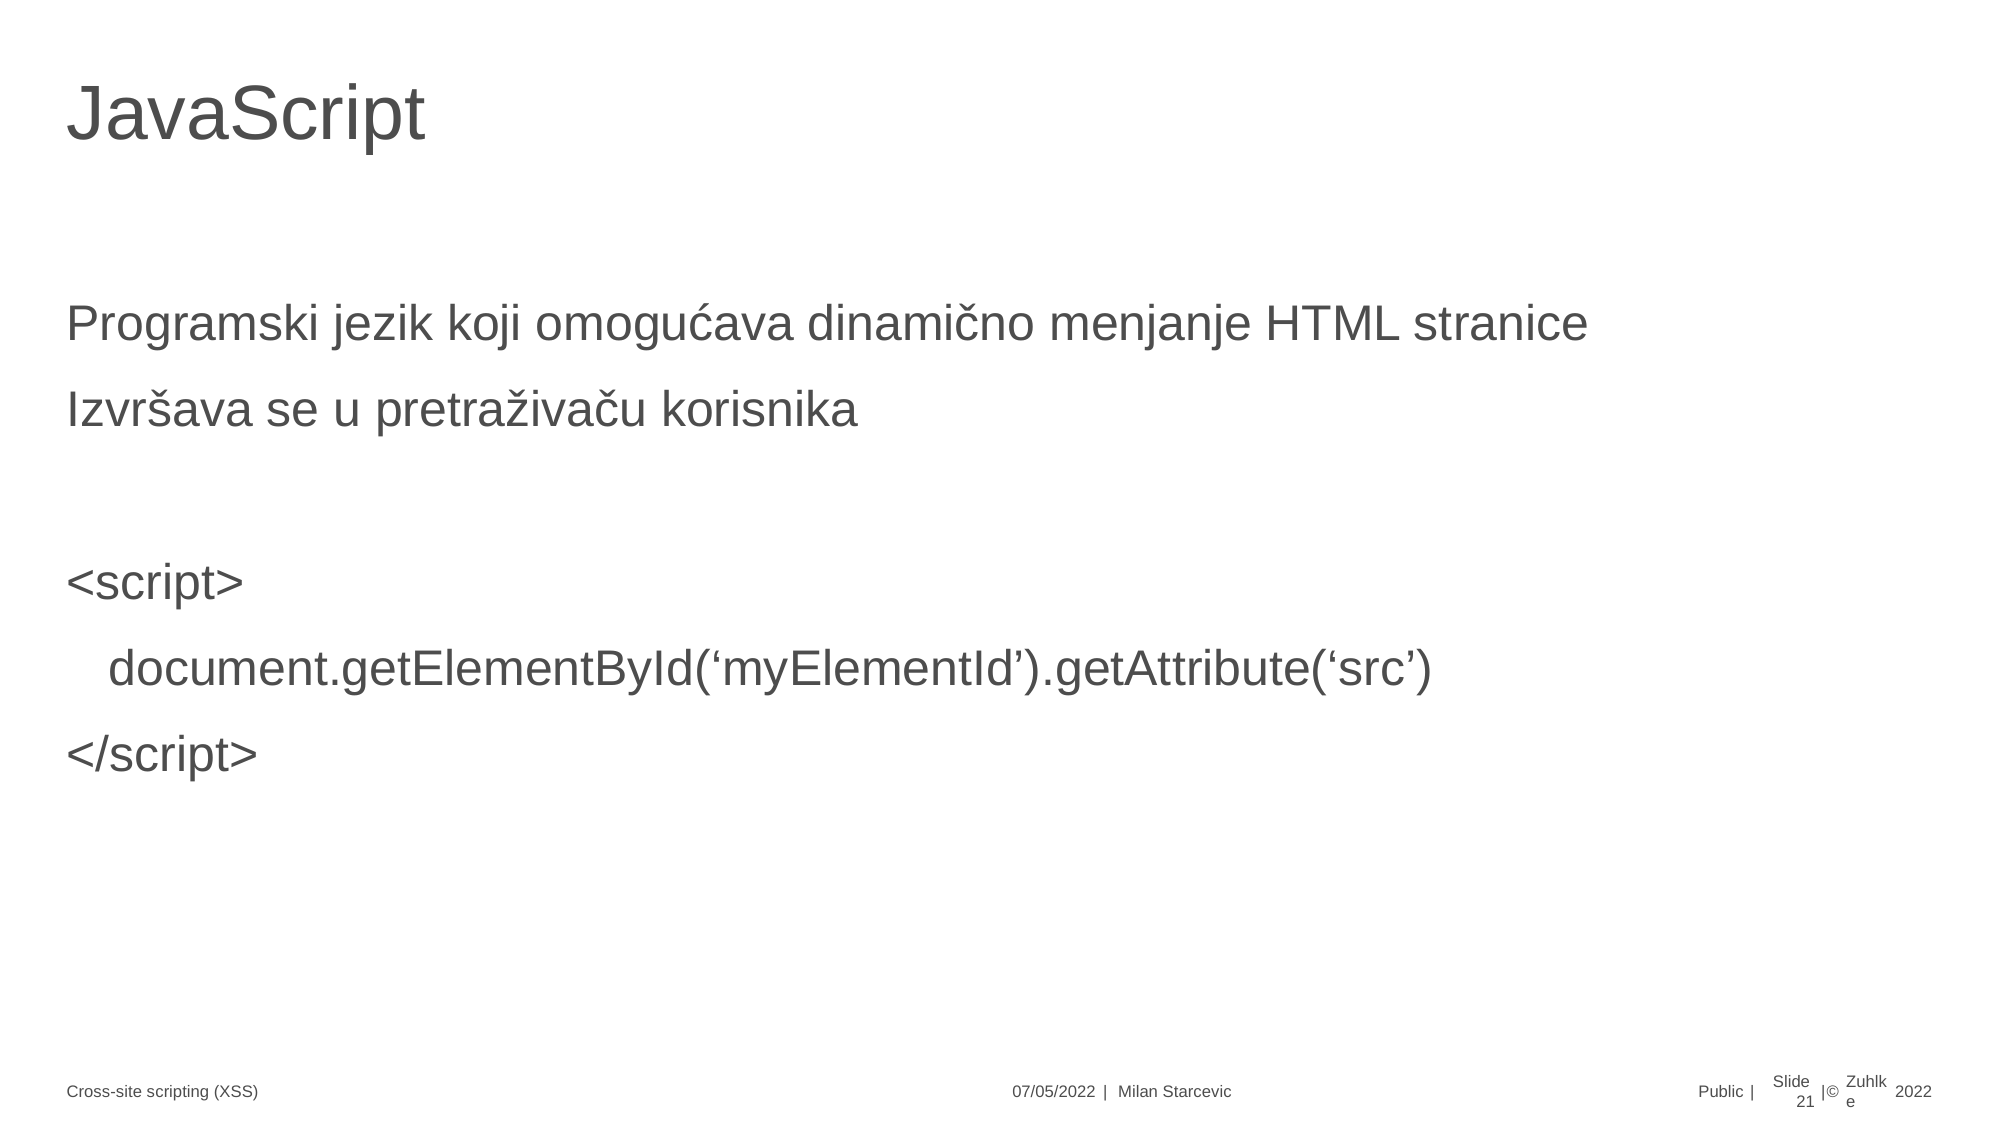

# JavaScript
Programski jezik koji omogućava dinamično menjanje HTML stranice
Izvršava se u pretraživaču korisnika

<script>
   document.getElementById(‘myElementId’).getAttribute(‘src’)
</script>